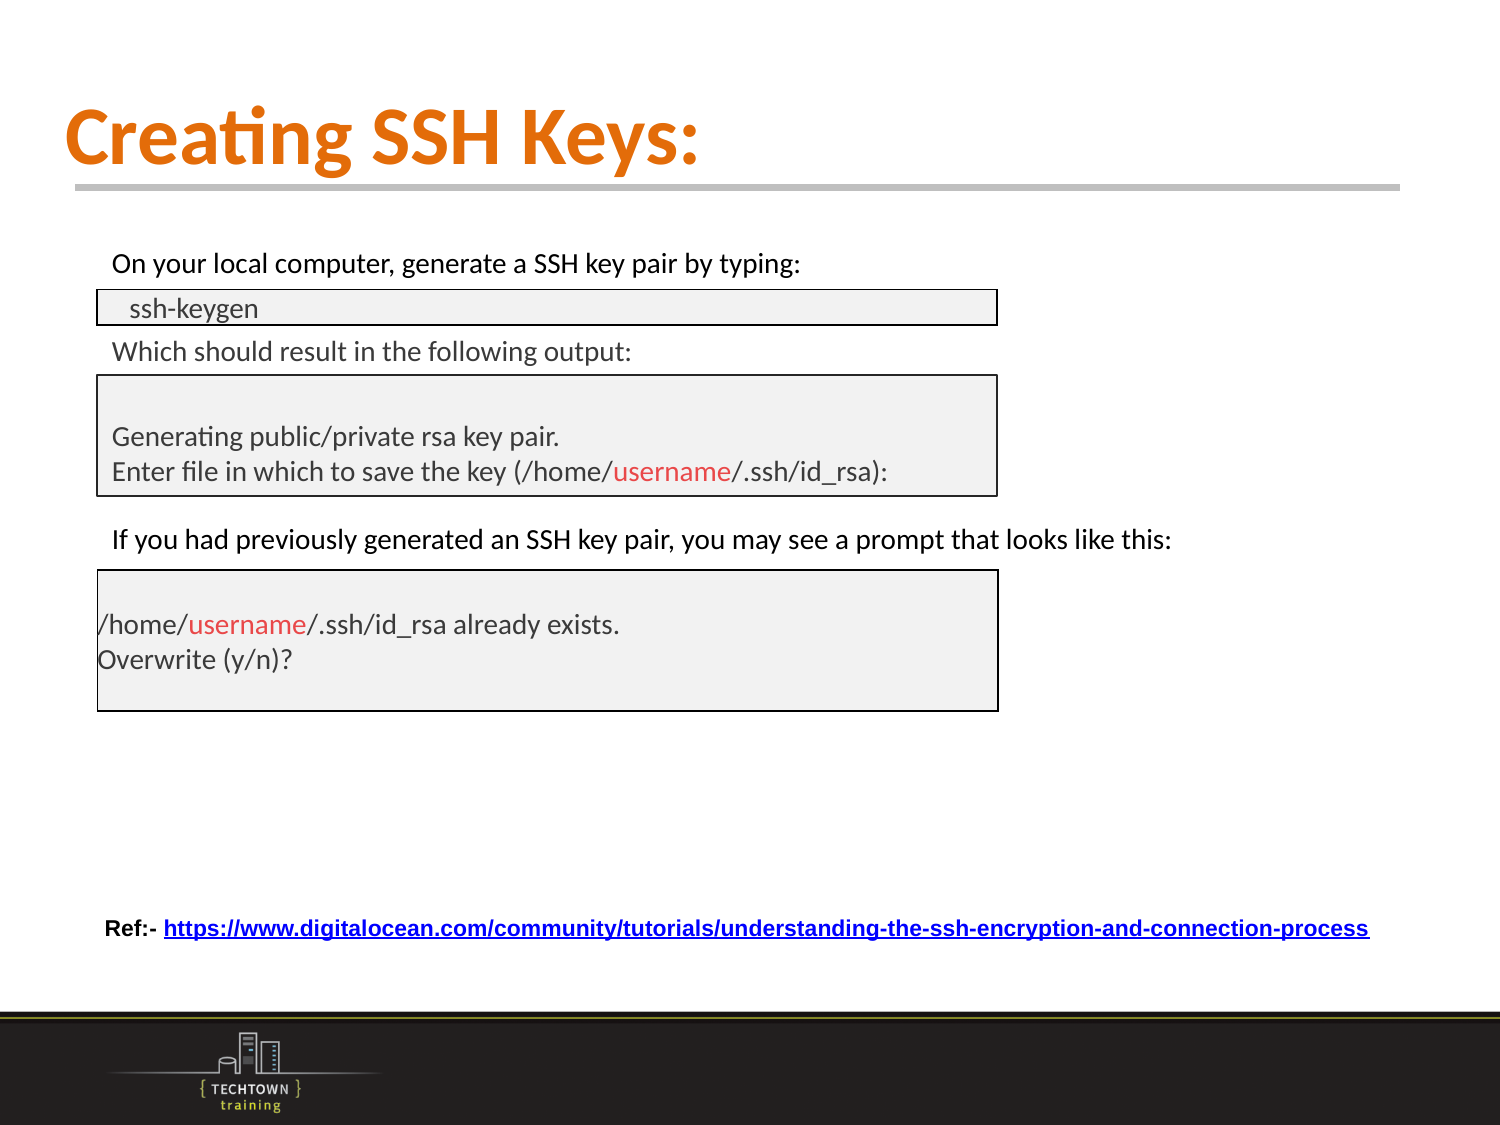

# Creating SSH Keys:
On your local computer, generate a SSH key pair by typing:
     ssh-keygen
Which should result in the following output:

Generating public/private rsa key pair.
Enter file in which to save the key (/home/username/.ssh/id_rsa):
If you had previously generated an SSH key pair, you may see a prompt that looks like this:

/home/username/.ssh/id_rsa already exists.
Overwrite (y/n)?

Ref:- https://www.digitalocean.com/community/tutorials/understanding-the-ssh-encryption-and-connection-process